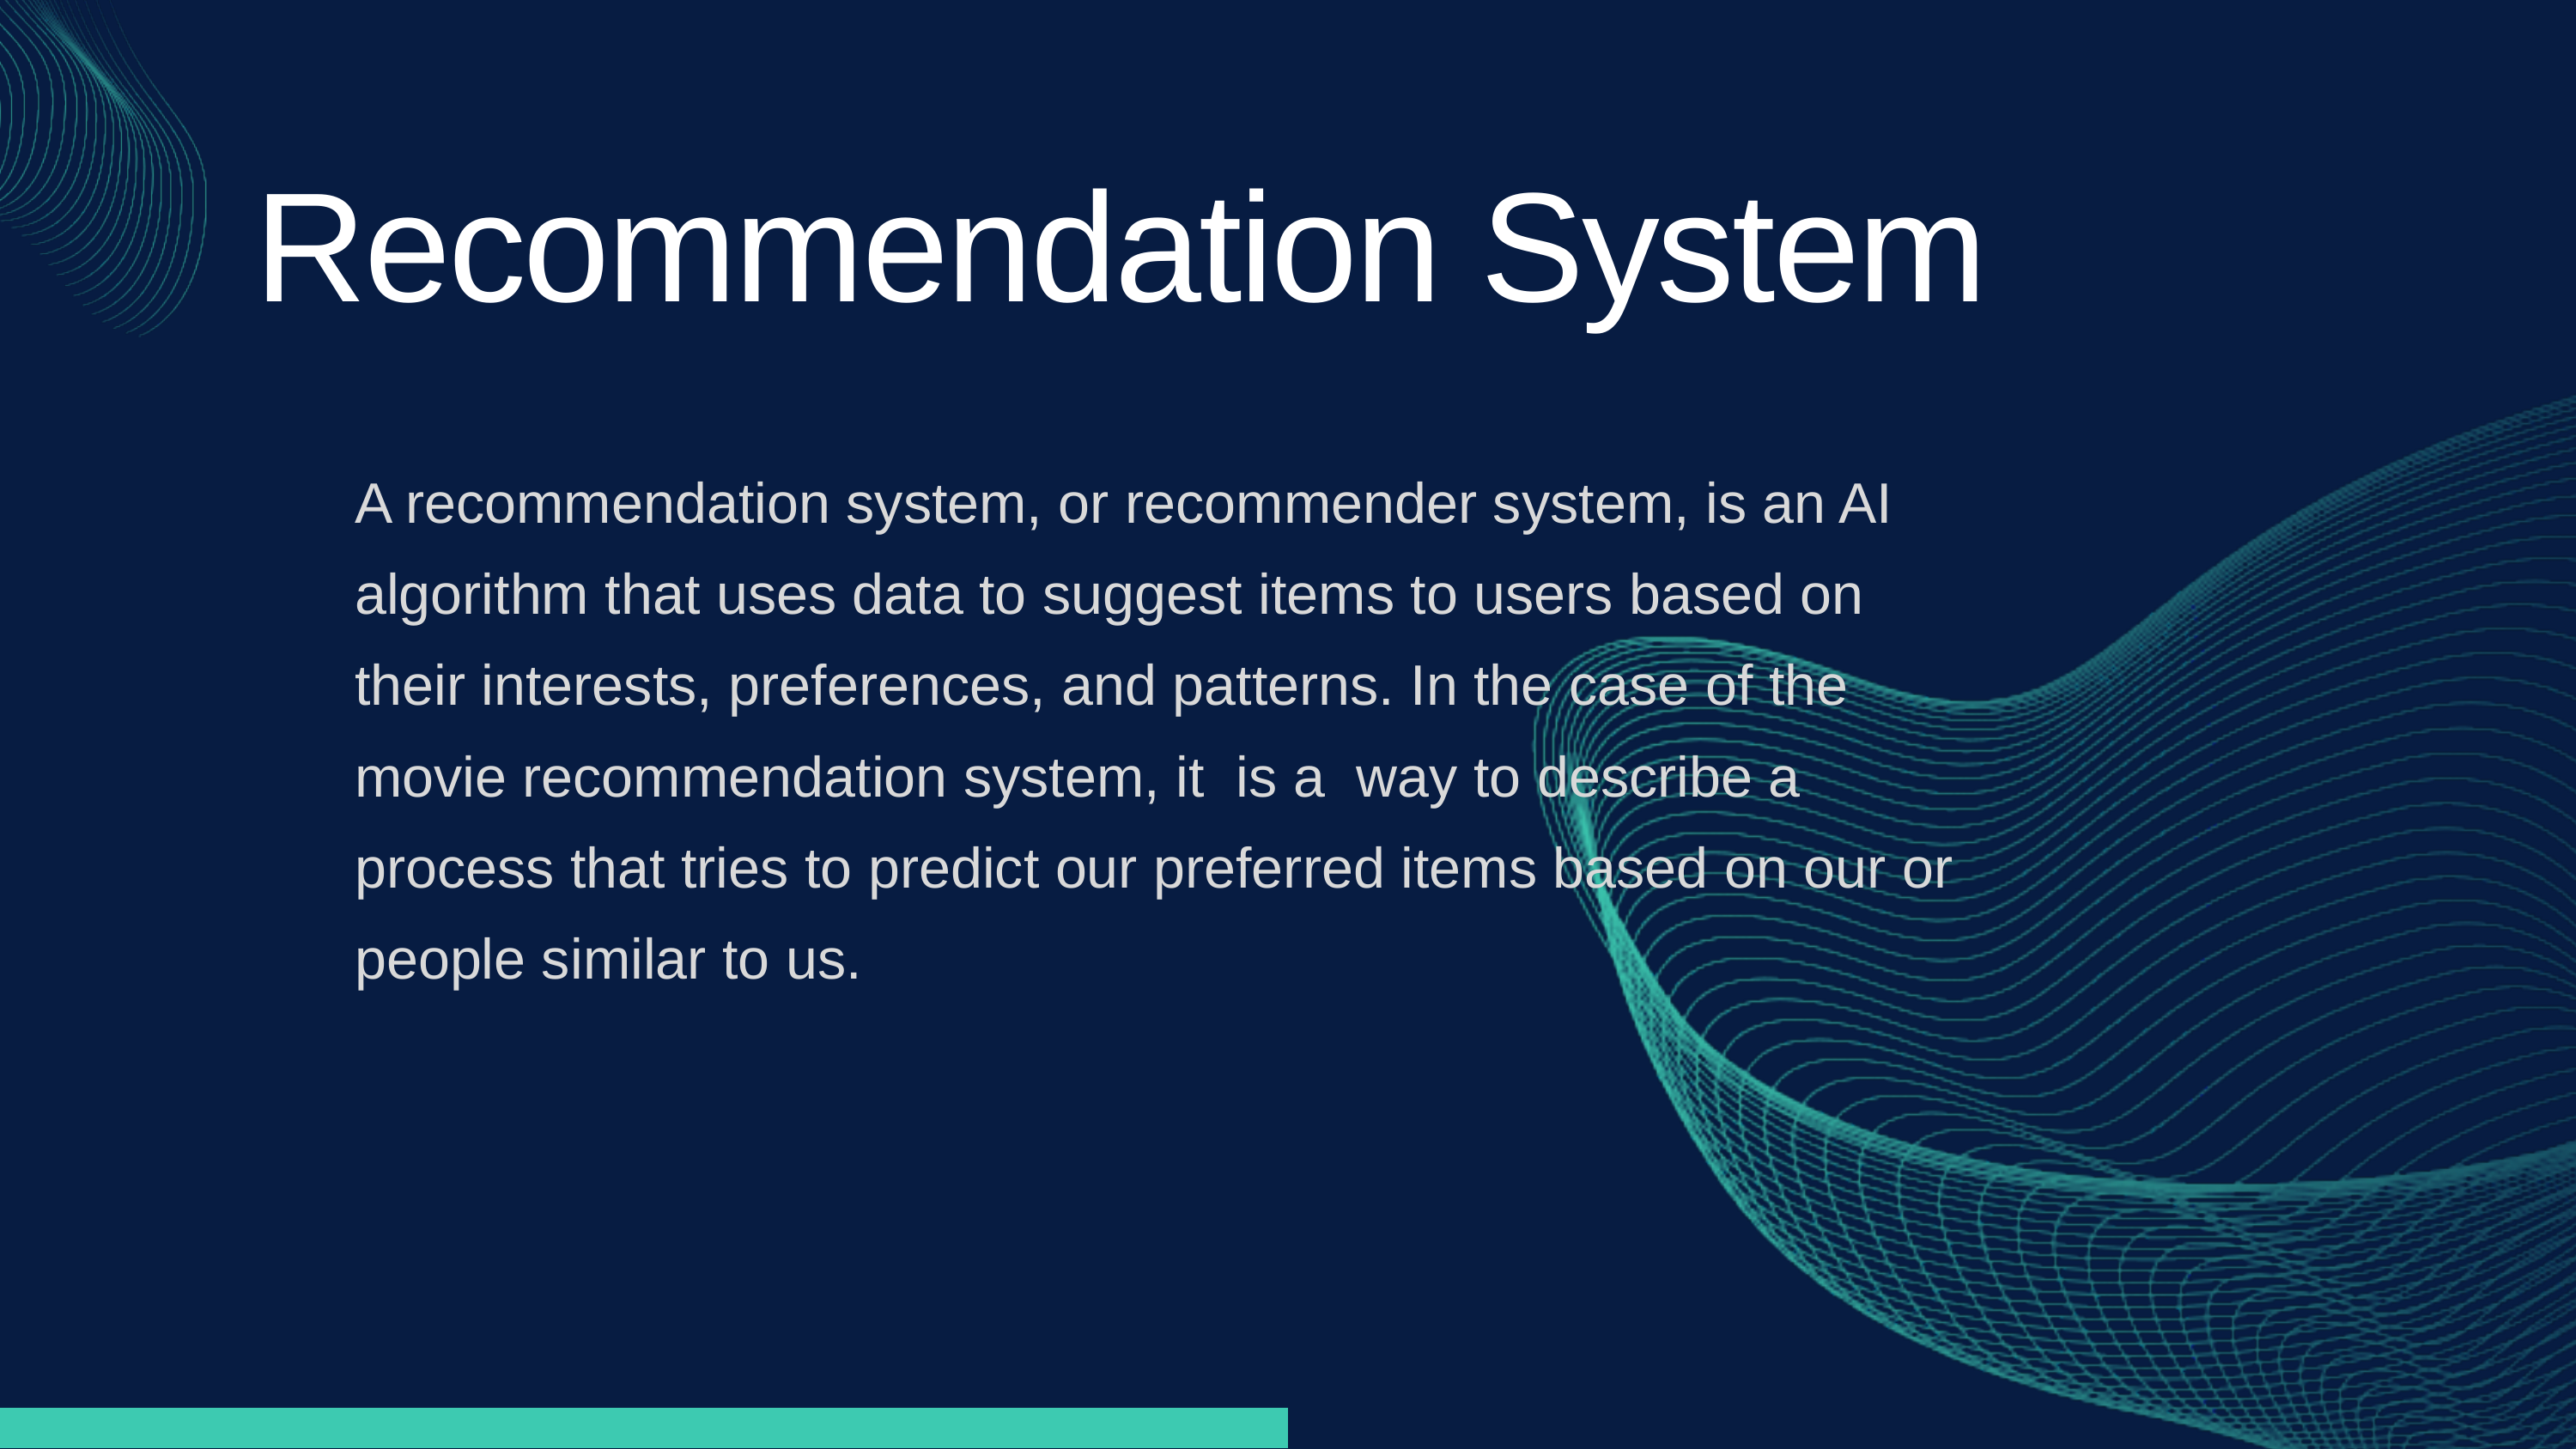

Recommendation System

A recommendation system, or recommender system, is an AI algorithm that uses data to suggest items to users based on their interests, preferences, and patterns. In the case of the movie recommendation system, it  is a  way to describe a process that tries to predict our preferred items based on our or people similar to us.